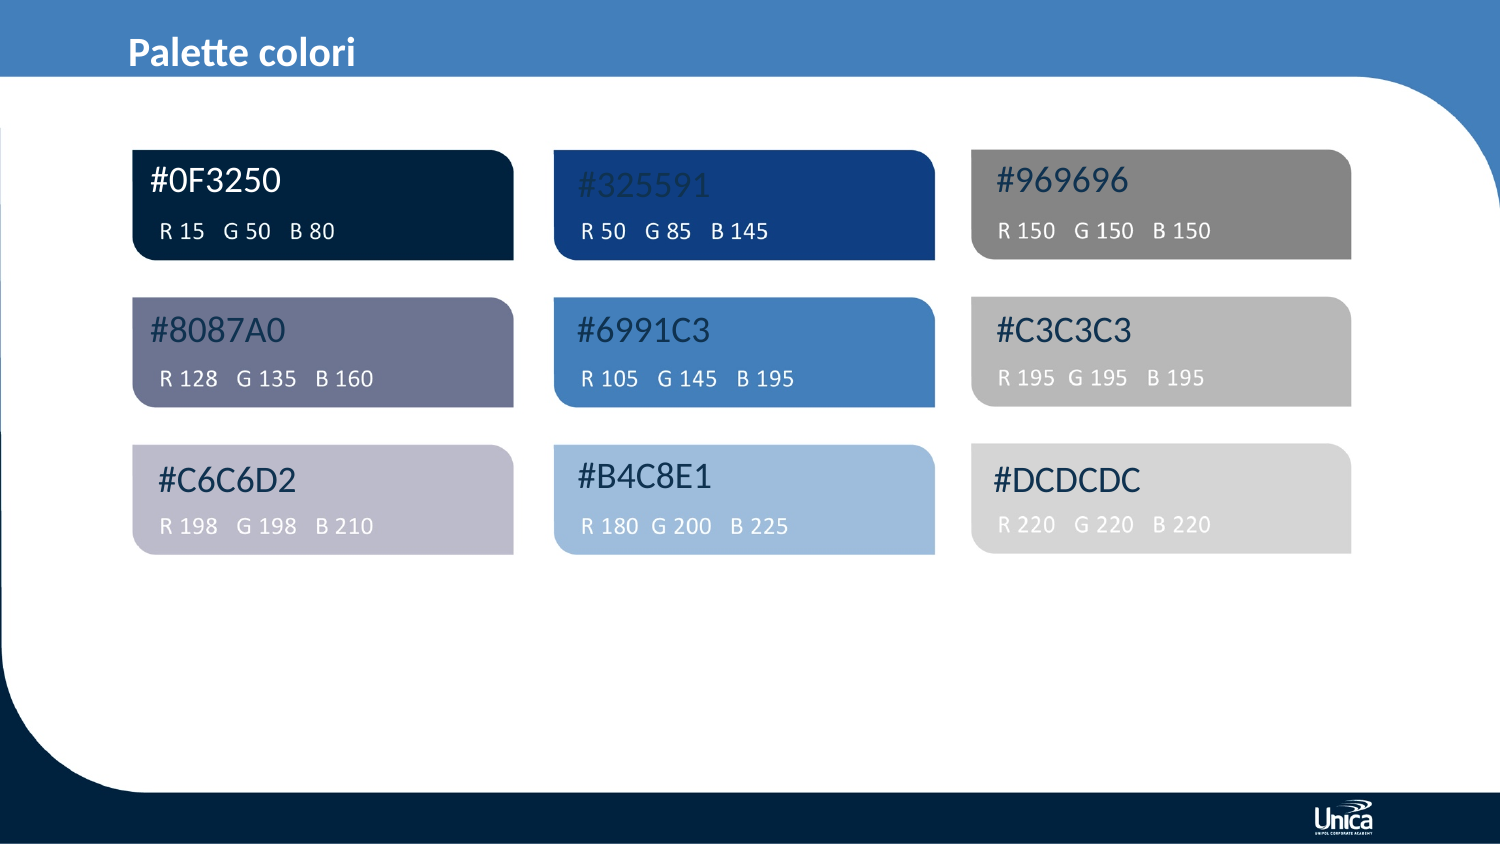

# Palette colori
94
#0F3250
#969696
#325591
#8087A0
#6991C3
#C3C3C3
#B4C8E1
#C6C6D2
#DCDCDC